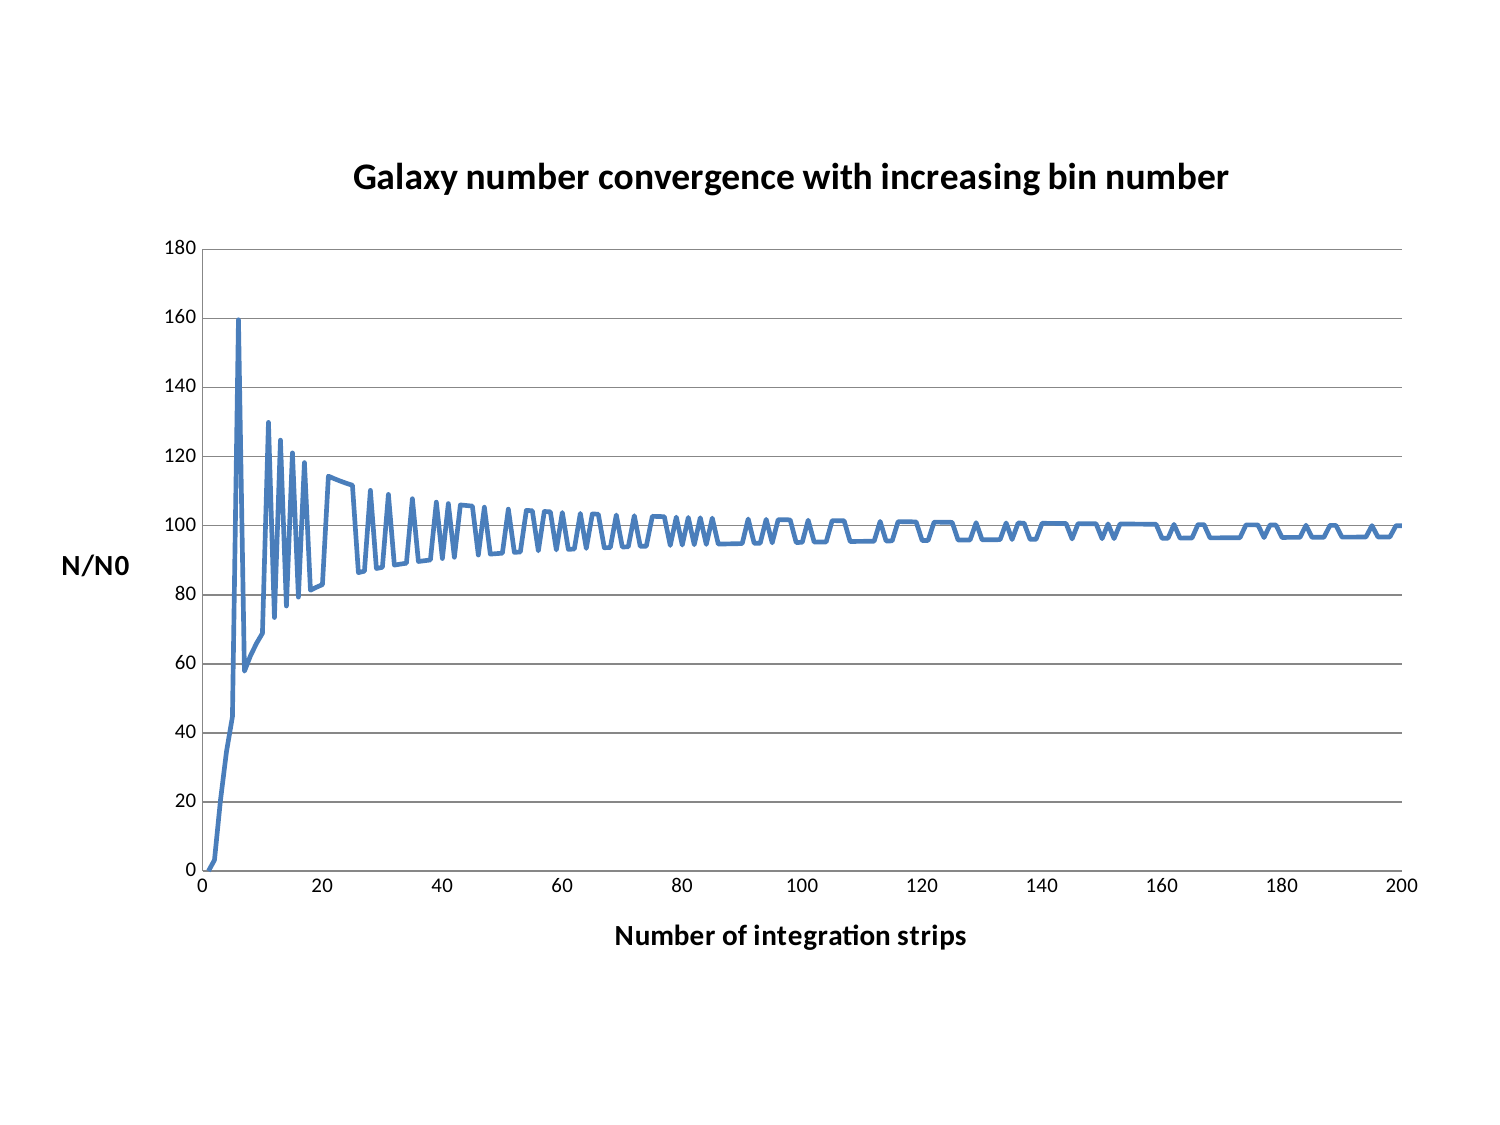

### Chart: Galaxy number convergence with increasing bin number

| Category |  |
|---|---|